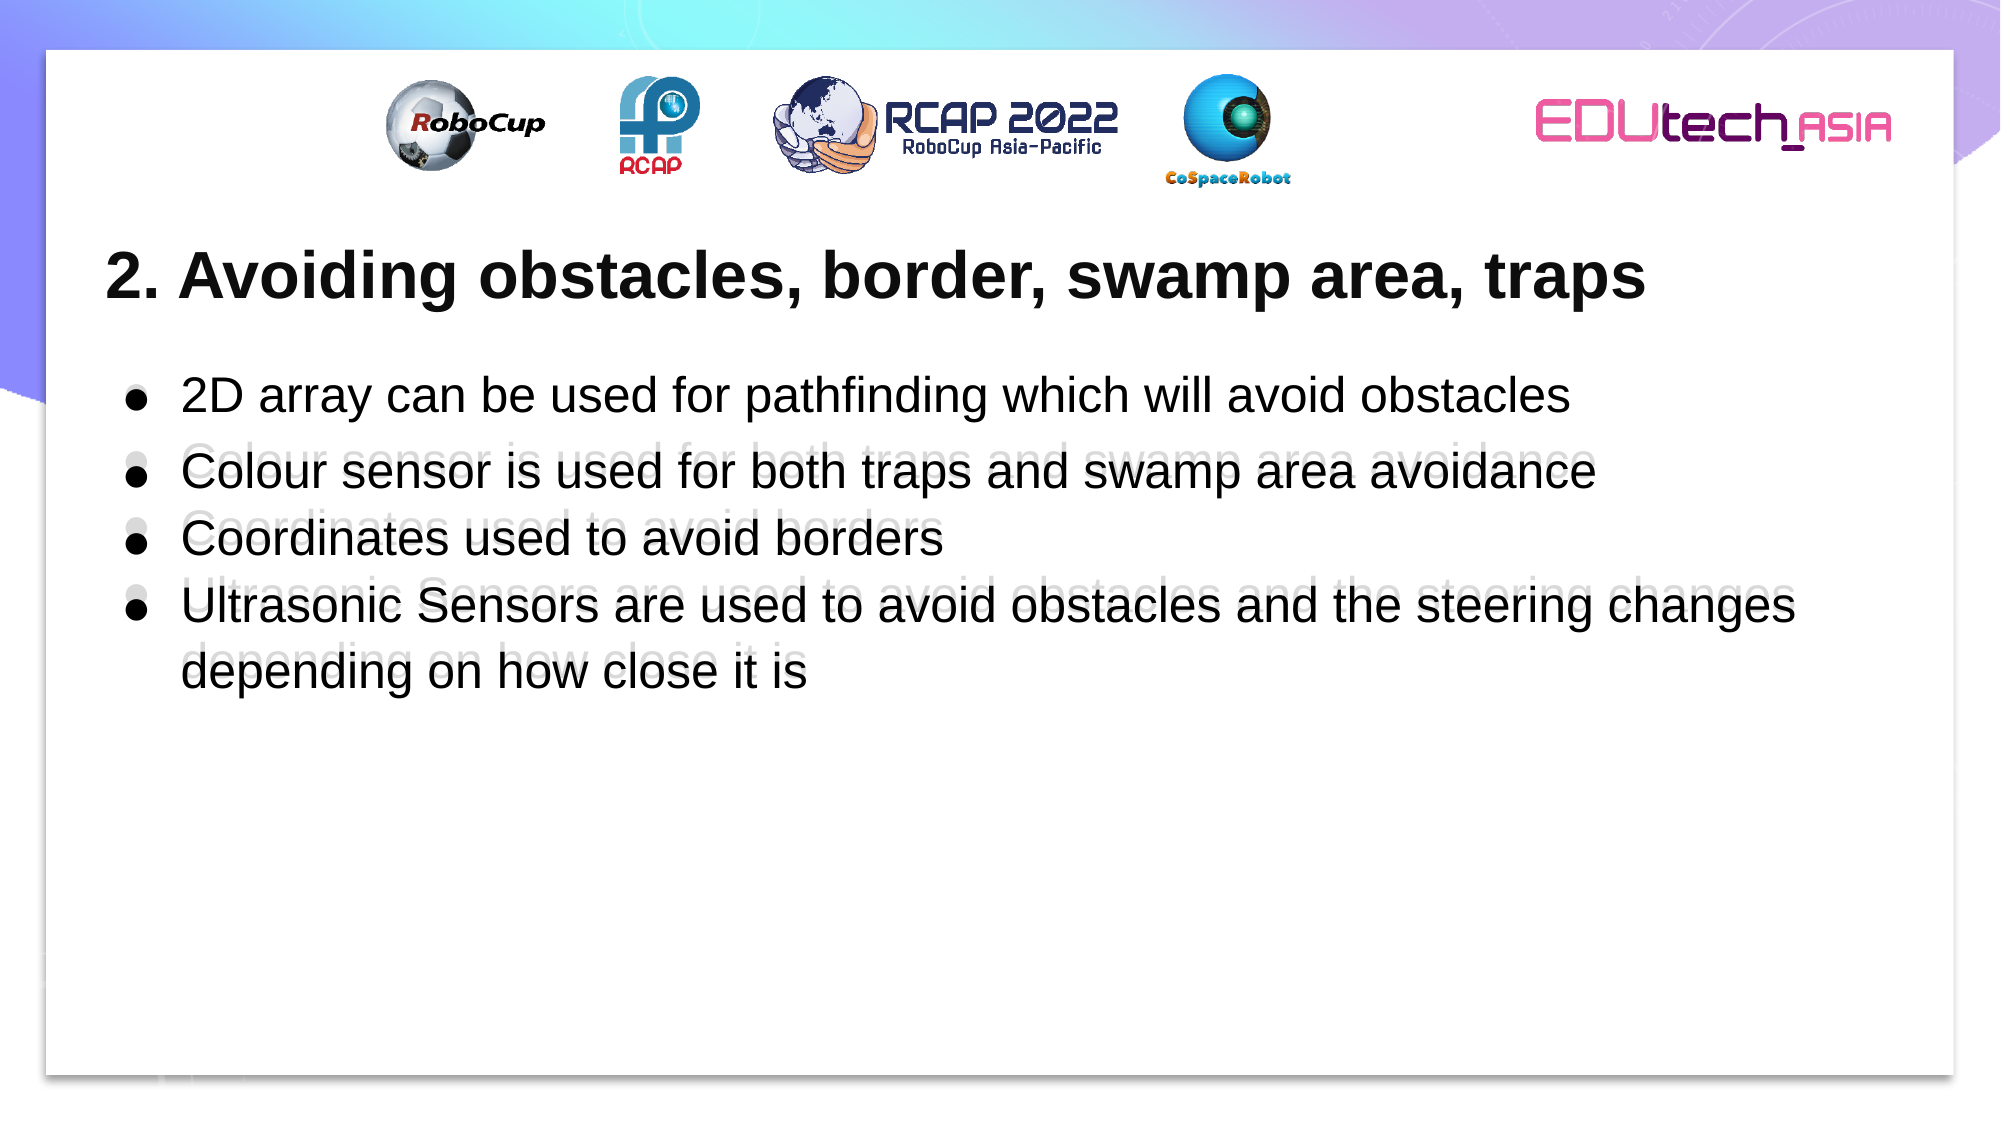

# 2. Avoiding obstacles, border, swamp area, traps
2D array can be used for pathfinding which will avoid obstacles
Colour sensor is used for both traps and swamp area avoidance
Coordinates used to avoid borders
Ultrasonic Sensors are used to avoid obstacles and the steering changes depending on how close it is
2D array can be used for pathfinding which will avoid obstacles
Colour sensor is used for both traps and swamp area avoidance
Coordinates used to avoid borders
Ultrasonic Sensors are used to avoid obstacles and the steering changes depending on how close it is